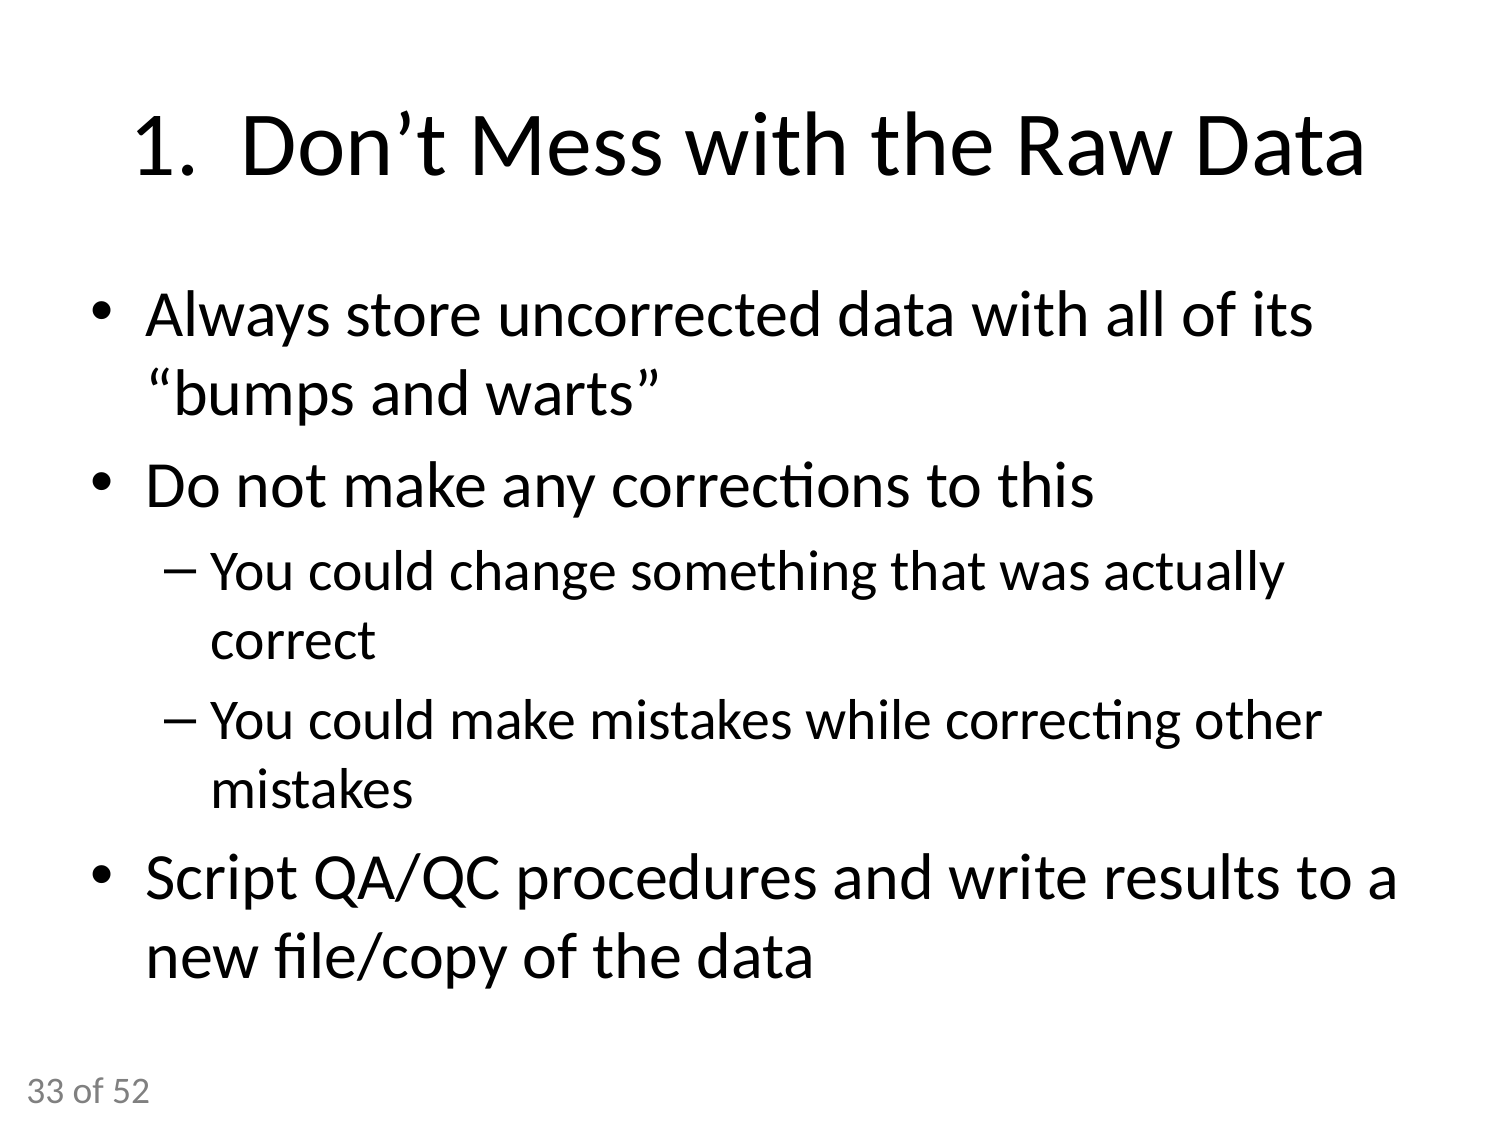

# 1.  Don’t Mess with the Raw Data
Always store uncorrected data with all of its “bumps and warts”
Do not make any corrections to this
You could change something that was actually correct
You could make mistakes while correcting other mistakes
Script QA/QC procedures and write results to a new file/copy of the data